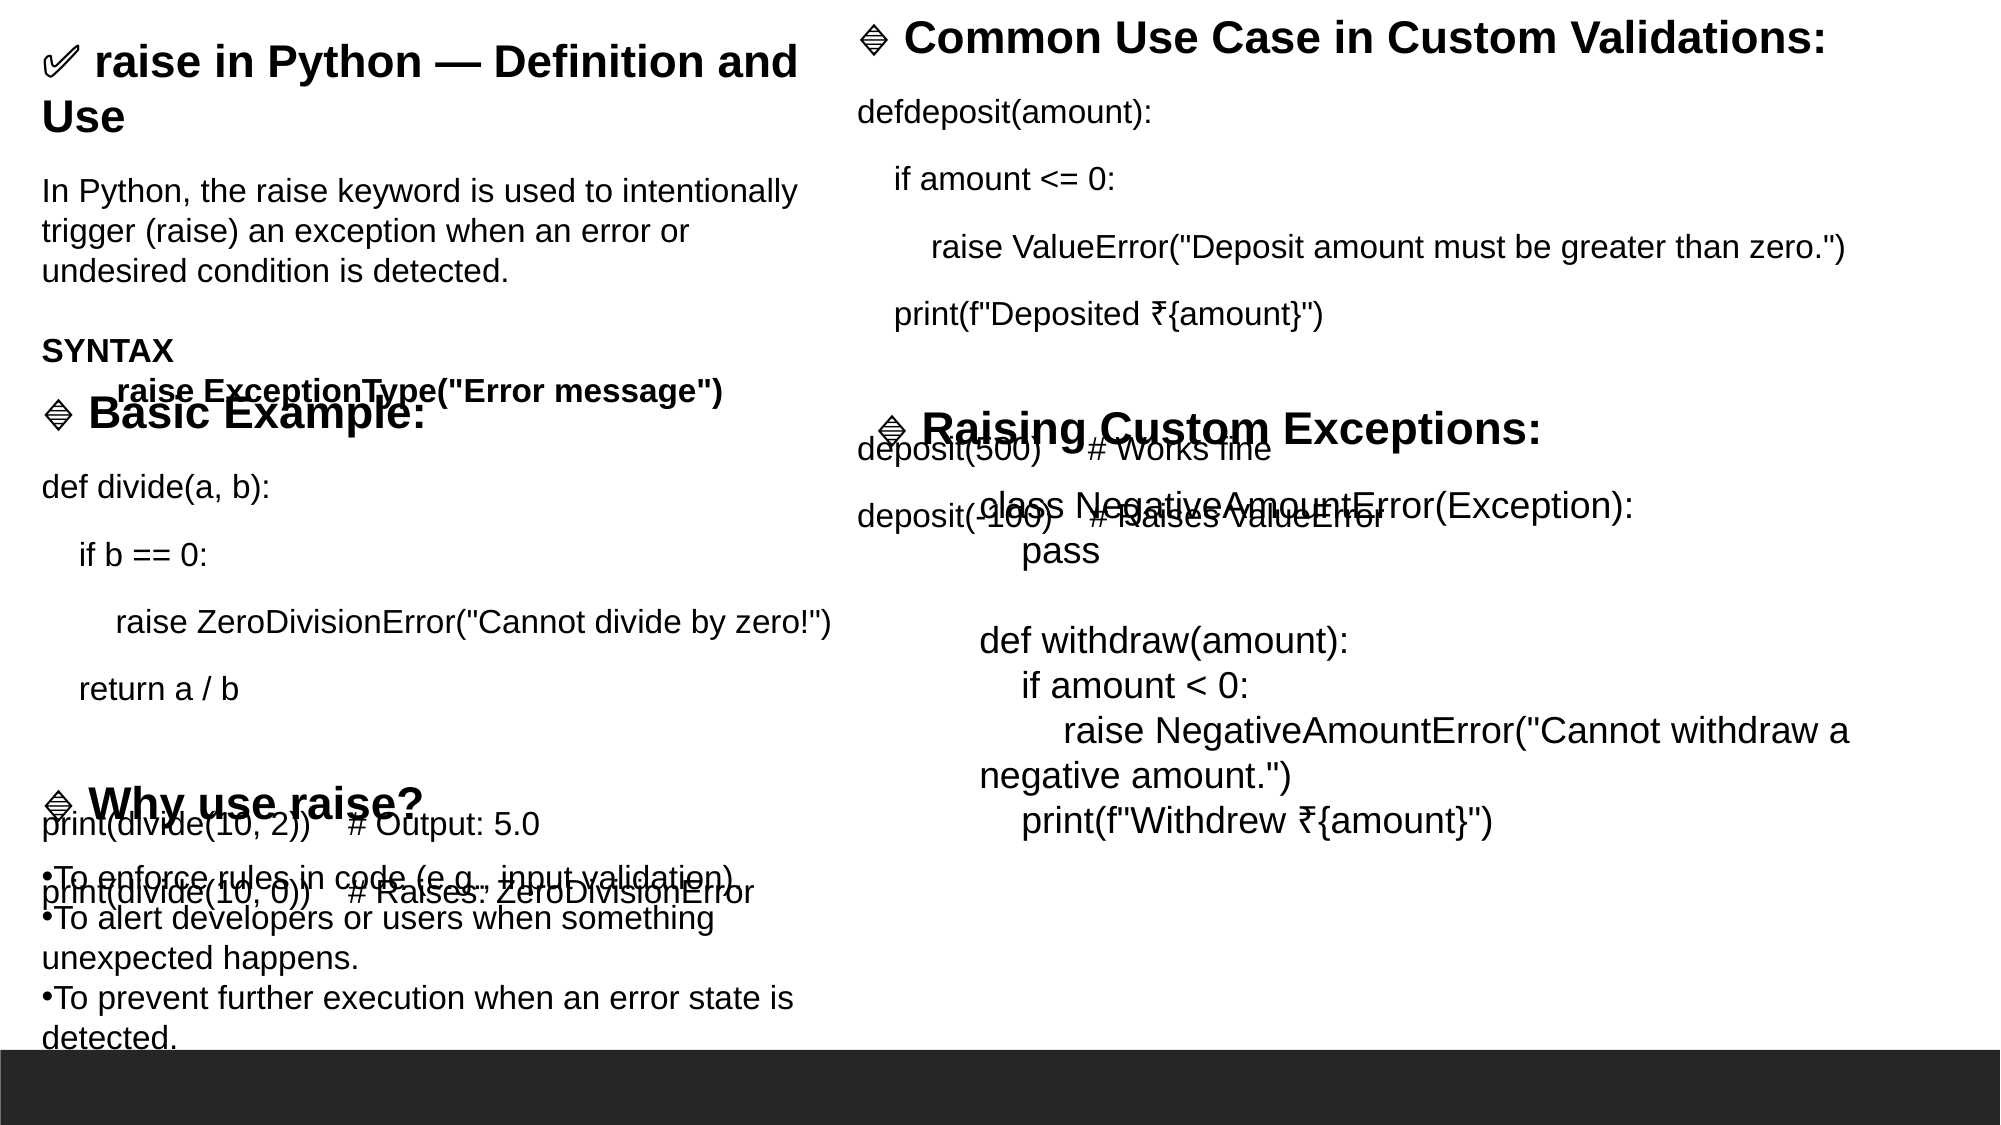

🔹 Common Use Case in Custom Validations:
defdeposit(amount):
    if amount <= 0:
        raise ValueError("Deposit amount must be greater than zero.")
    print(f"Deposited ₹{amount}")

deposit(500)     # Works fine
deposit(-100)    # Raises ValueError
✅ raise in Python — Definition and Use
In Python, the raise keyword is used to intentionally trigger (raise) an exception when an error or undesired condition is detected.

SYNTAX
raise ExceptionType("Error message")
🔹 Basic Example:
def divide(a, b):
    if b == 0:
        raise ZeroDivisionError("Cannot divide by zero!")
    return a / b

print(divide(10, 2))    # Output: 5.0
print(divide(10, 0))    # Raises: ZeroDivisionError
🔹 Raising Custom Exceptions:

class NegativeAmountError(Exception):
    pass

def withdraw(amount):
    if amount < 0:
        raise NegativeAmountError("Cannot withdraw a negative amount.")
    print(f"Withdrew ₹{amount}")

🔹 Why use raise?
To enforce rules in code (e.g., input validation).
To alert developers or users when something unexpected happens.
To prevent further execution when an error state is detected.